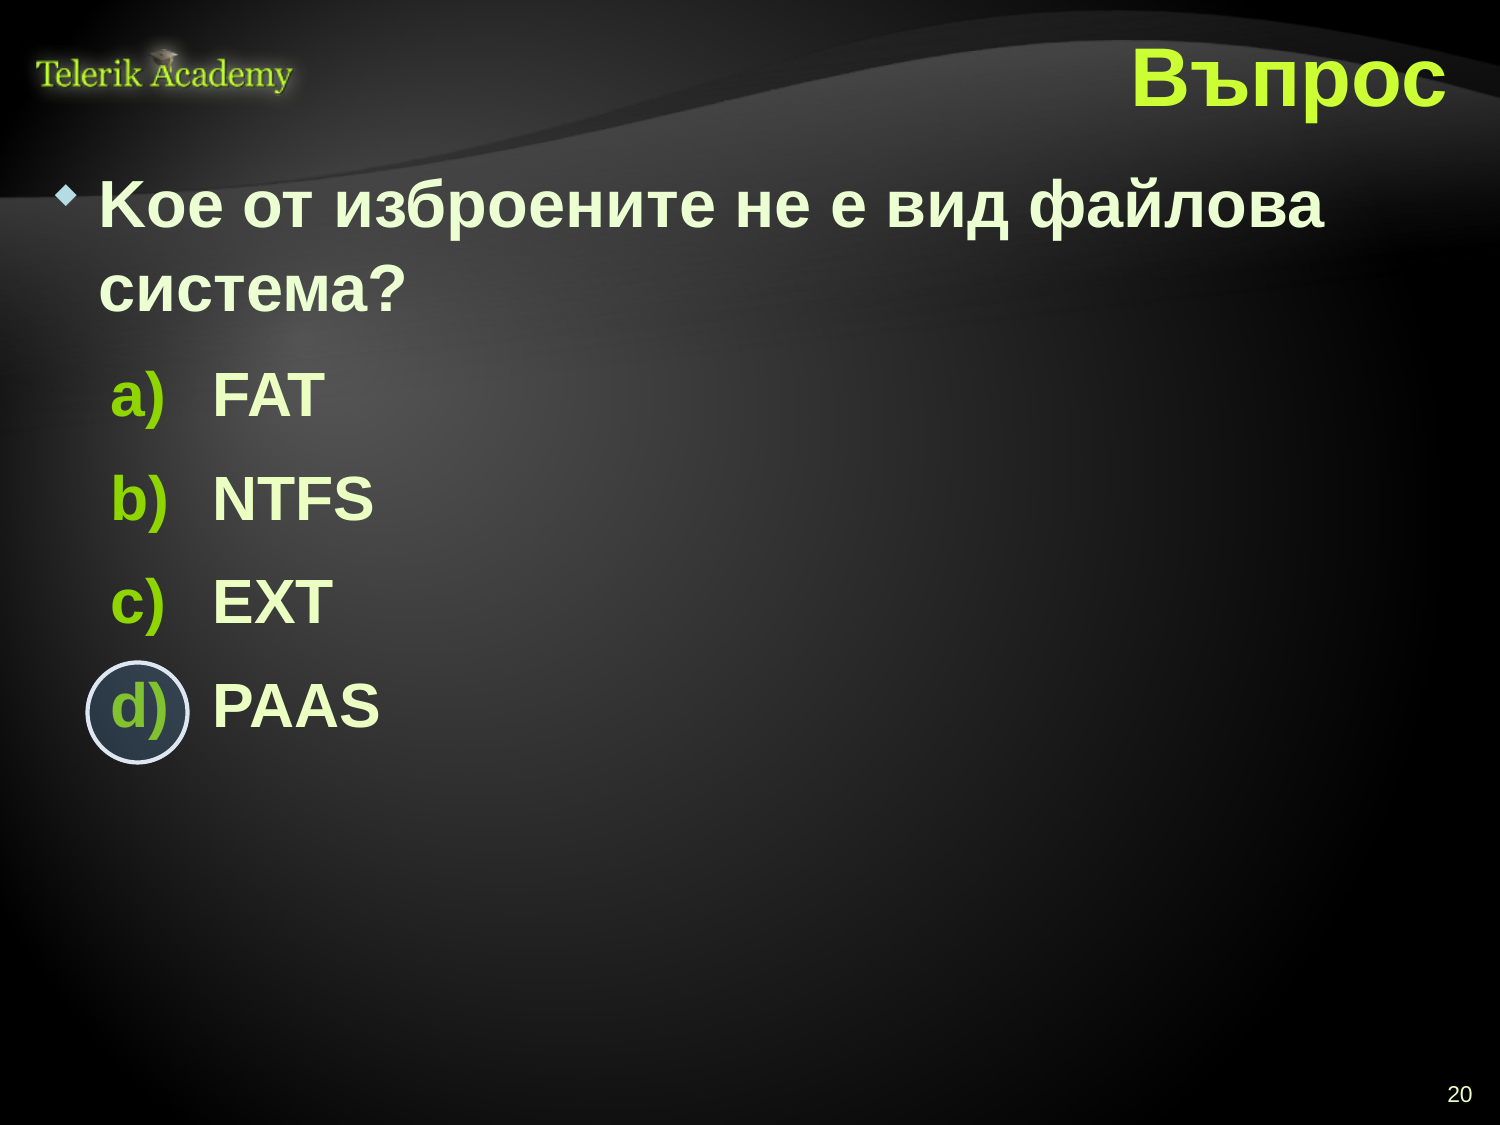

# Въпрос
Koe от изброените не е вид файлова система?
 FAT
 NTFS
 EXT
 PAAS

20